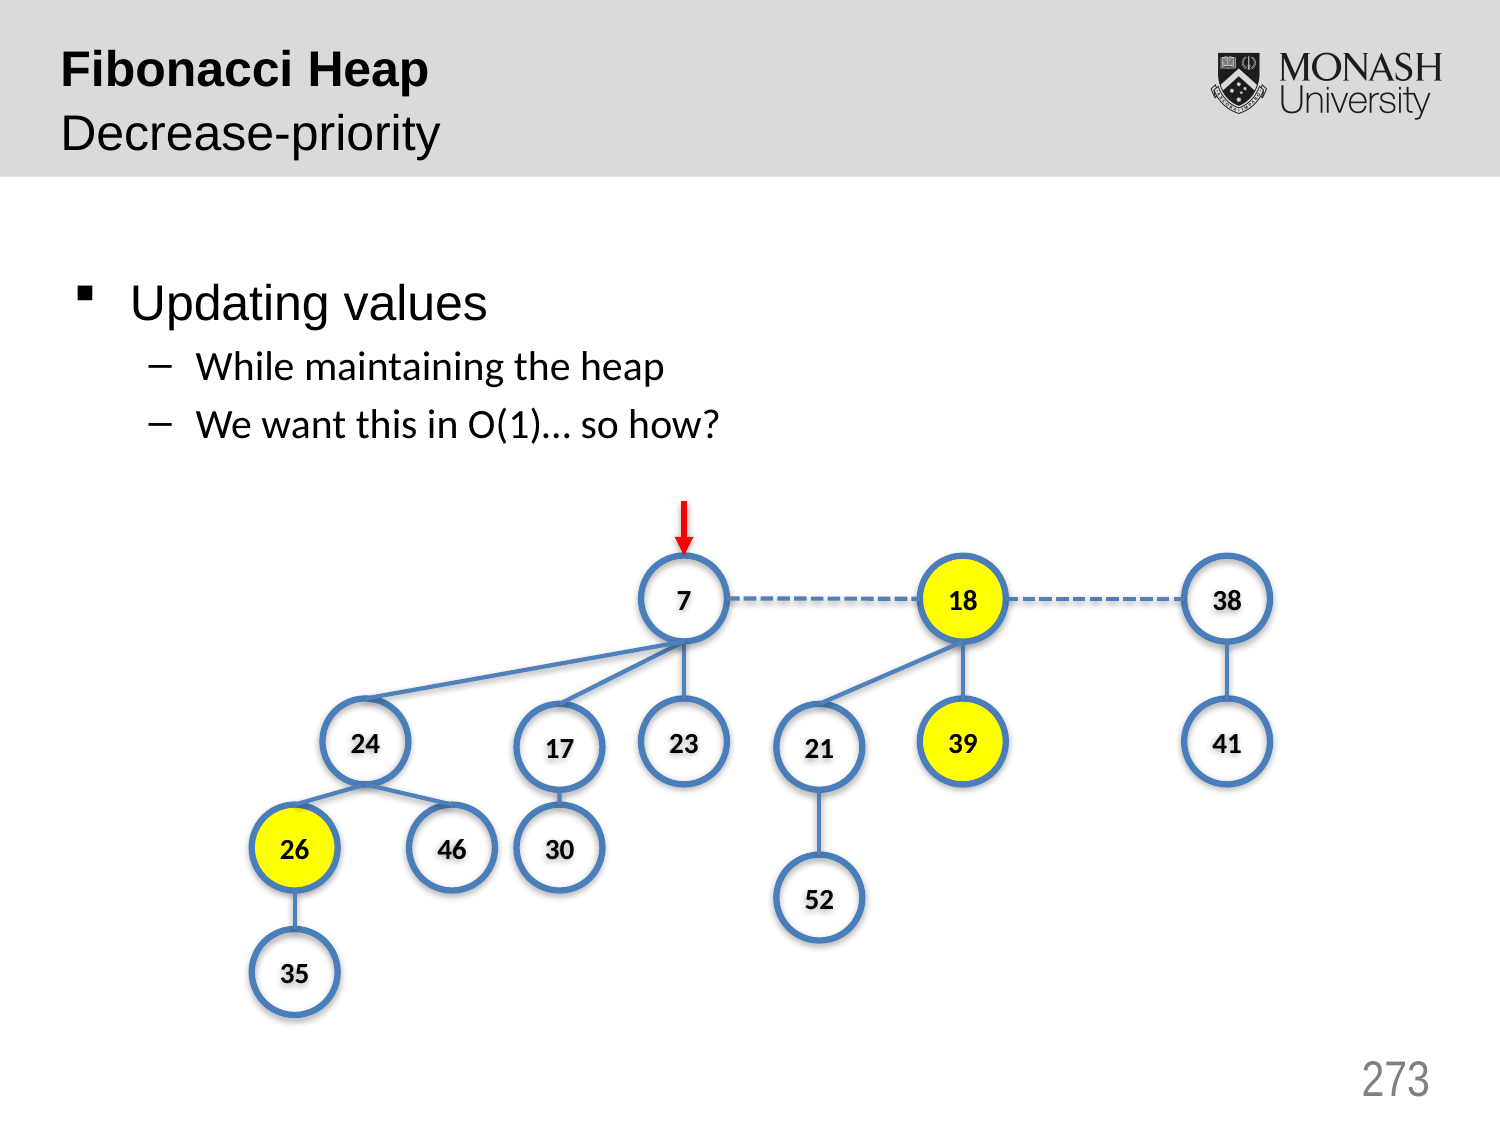

Fibonacci Heap
Decrease-priority
Updating values
While maintaining the heap
We want this in O(1)… so how?

7
18
38
24
23
39
41
17
21
26
46
30
52
35